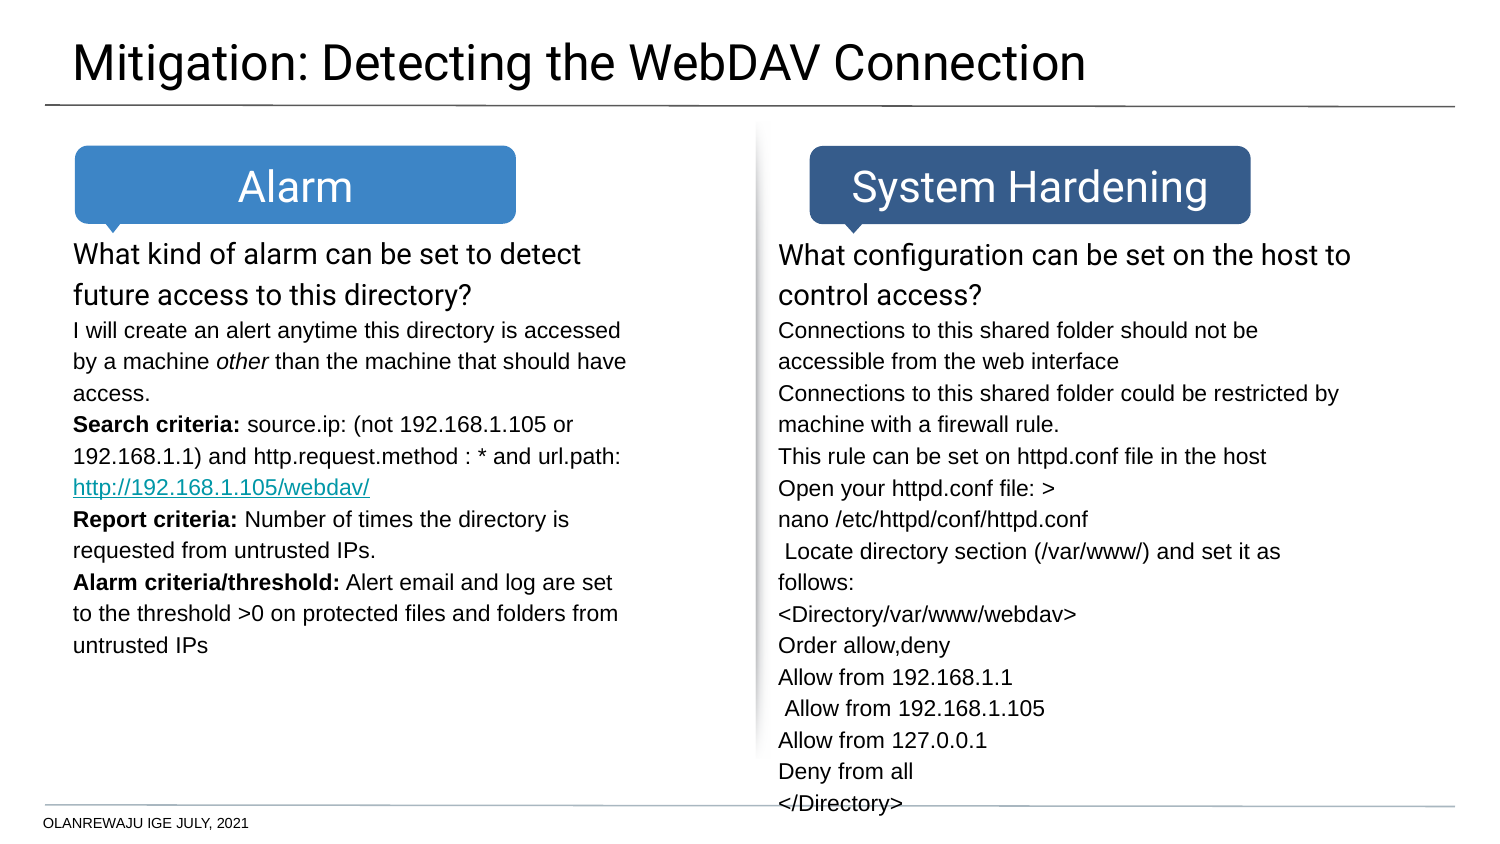

# Mitigation: Detecting the WebDAV Connection
What kind of alarm can be set to detect future access to this directory?
I will create an alert anytime this directory is accessed by a machine other than the machine that should have access.
Search criteria: source.ip: (not 192.168.1.105 or 192.168.1.1) and http.request.method : * and url.path: http://192.168.1.105/webdav/
Report criteria: Number of times the directory is requested from untrusted IPs.
Alarm criteria/threshold: Alert email and log are set to the threshold >0 on protected files and folders from untrusted IPs

What configuration can be set on the host to control access?
Connections to this shared folder should not be accessible from the web interface
Connections to this shared folder could be restricted by machine with a firewall rule.
This rule can be set on httpd.conf file in the host
Open your httpd.conf file: >
nano /etc/httpd/conf/httpd.conf
 Locate directory section (/var/www/) and set it as follows:
<Directory/var/www/webdav>
Order allow,deny
Allow from 192.168.1.1
 Allow from 192.168.1.105
Allow from 127.0.0.1
Deny from all
</Directory>

OLANREWAJU IGE JULY, 2021